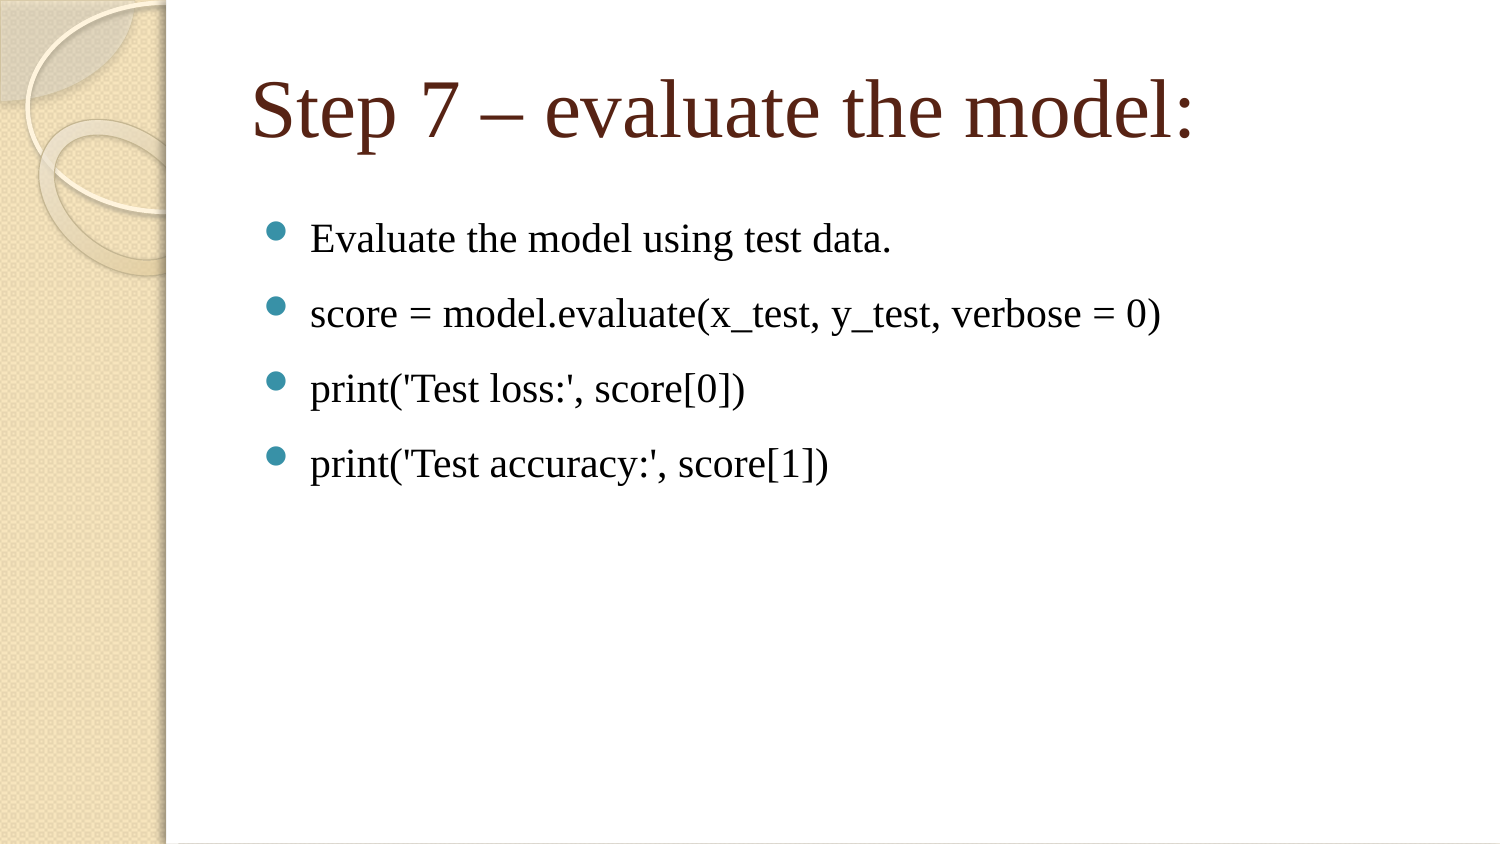

# Step 7 – evaluate the model:
Evaluate the model using test data.
score = model.evaluate(x_test, y_test, verbose = 0)
print('Test loss:', score[0])
print('Test accuracy:', score[1])